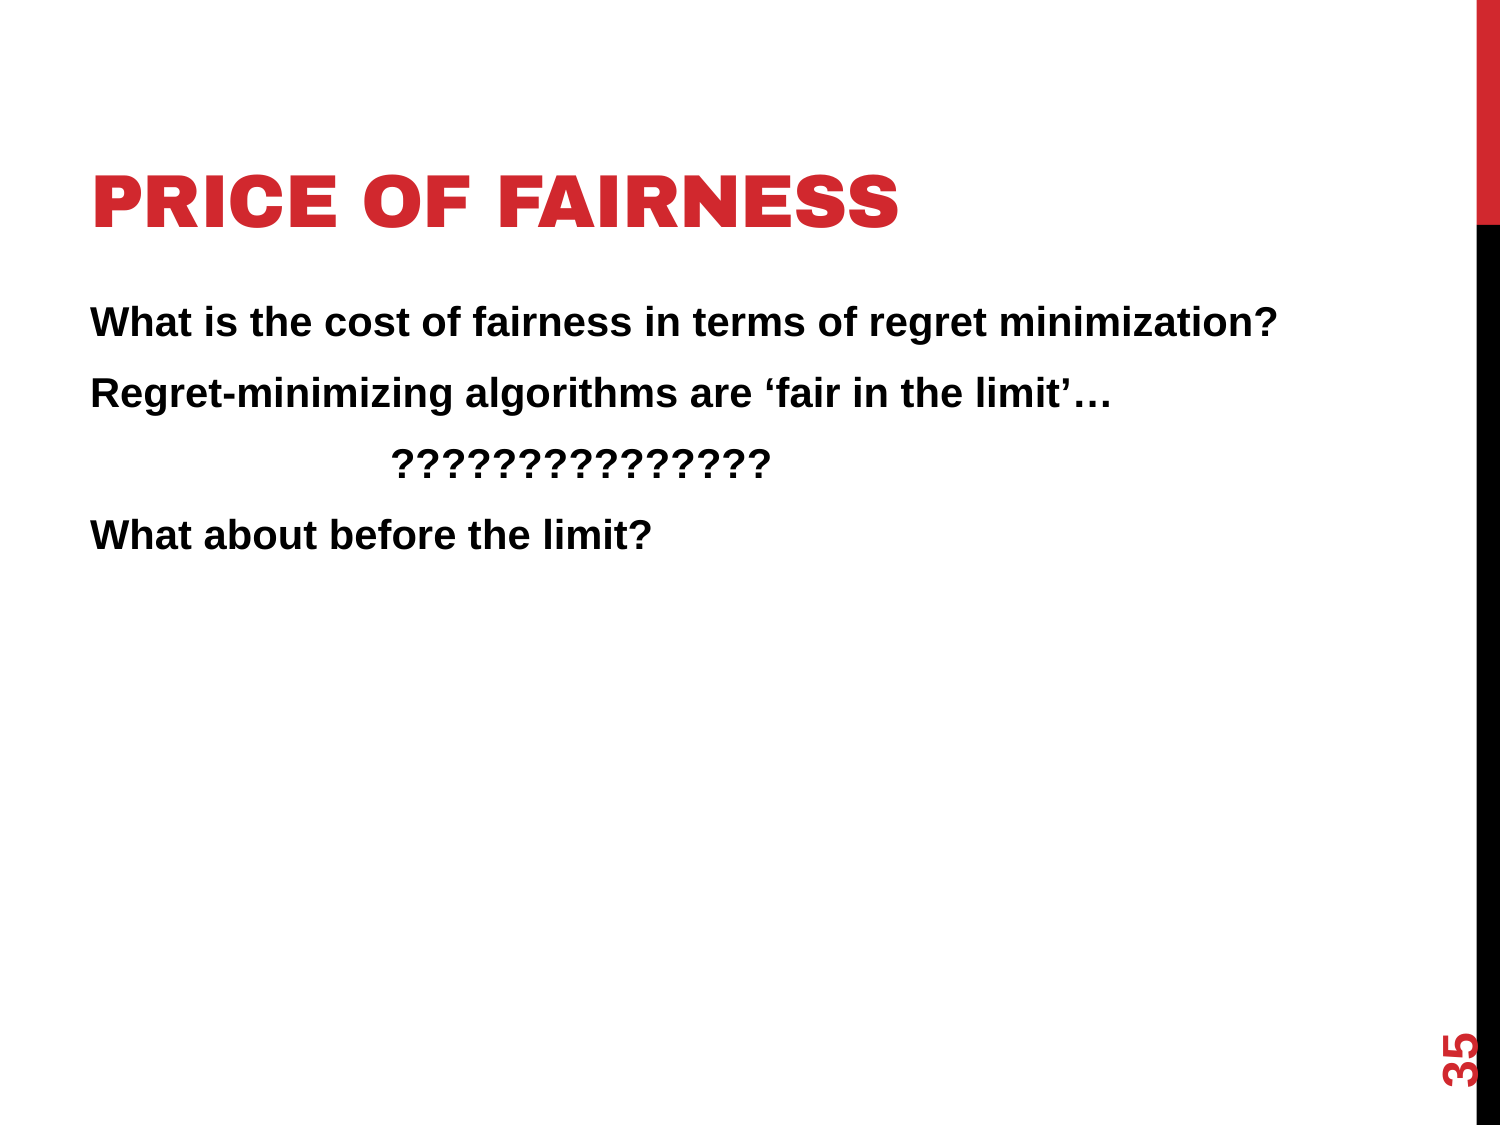

# Price of fairness
What is the cost of fairness in terms of regret minimization?
Regret-minimizing algorithms are ‘fair in the limit’…
		???????????????
What about before the limit?

35